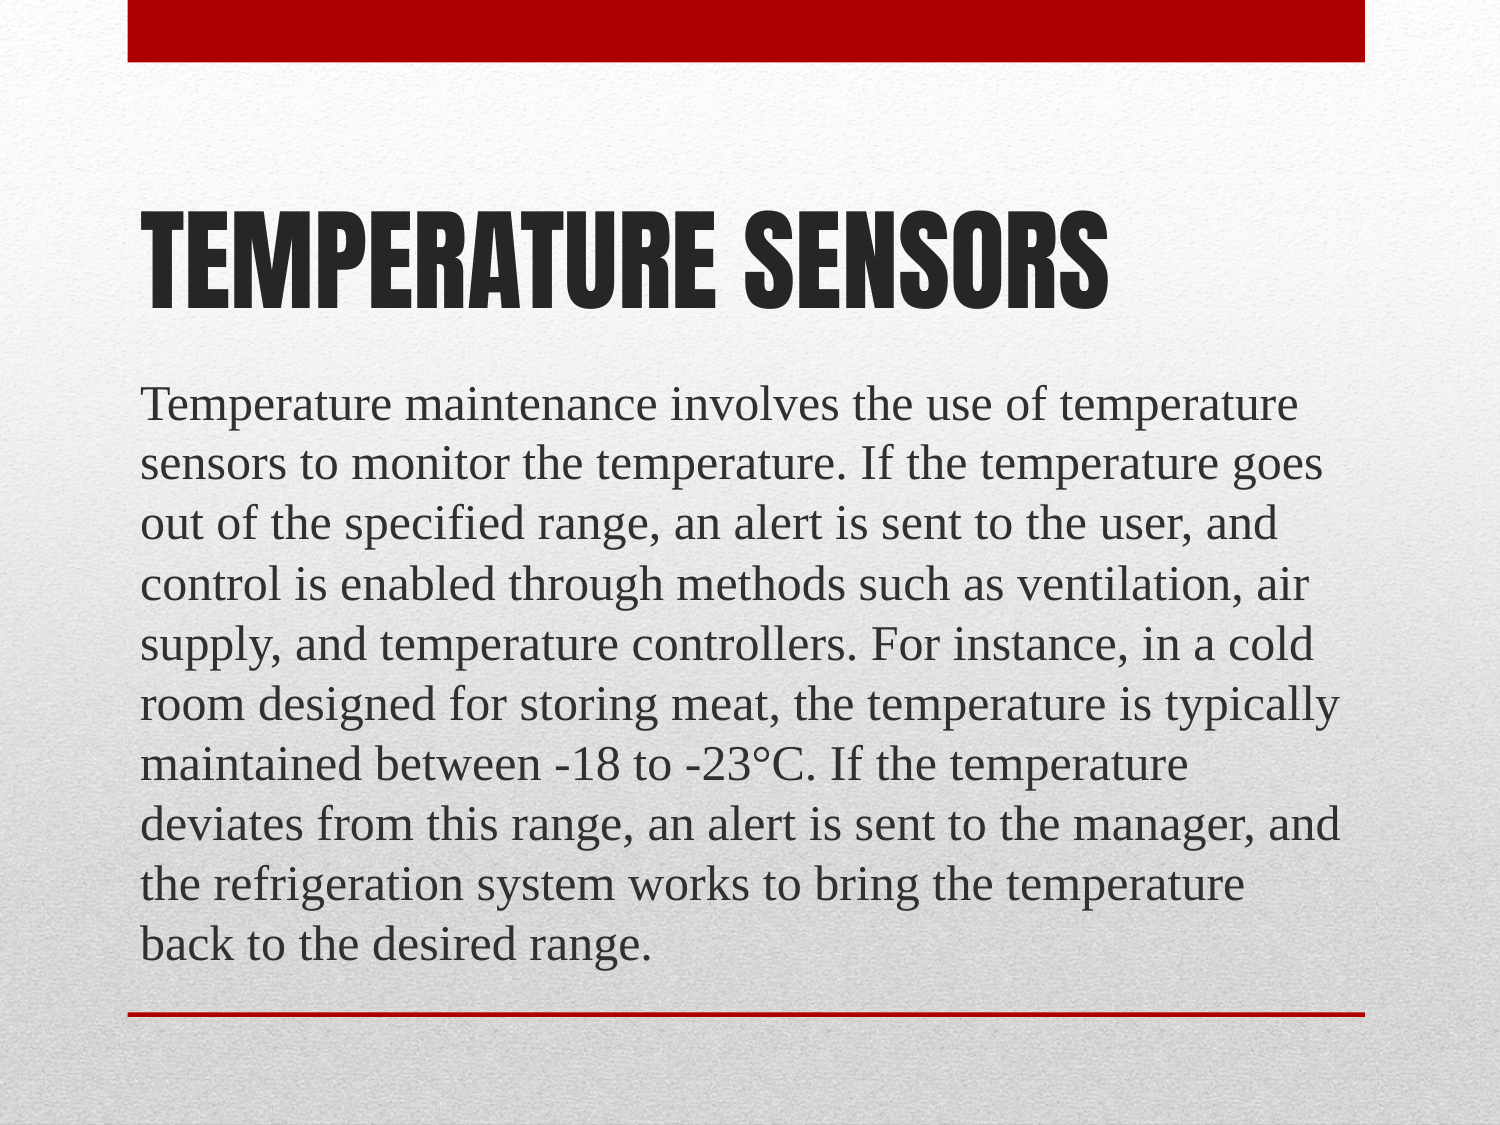

# TEMPERATURE SENSORS
Temperature maintenance involves the use of temperature sensors to monitor the temperature. If the temperature goes out of the specified range, an alert is sent to the user, and control is enabled through methods such as ventilation, air supply, and temperature controllers. For instance, in a cold room designed for storing meat, the temperature is typically maintained between -18 to -23°C. If the temperature deviates from this range, an alert is sent to the manager, and the refrigeration system works to bring the temperature back to the desired range.